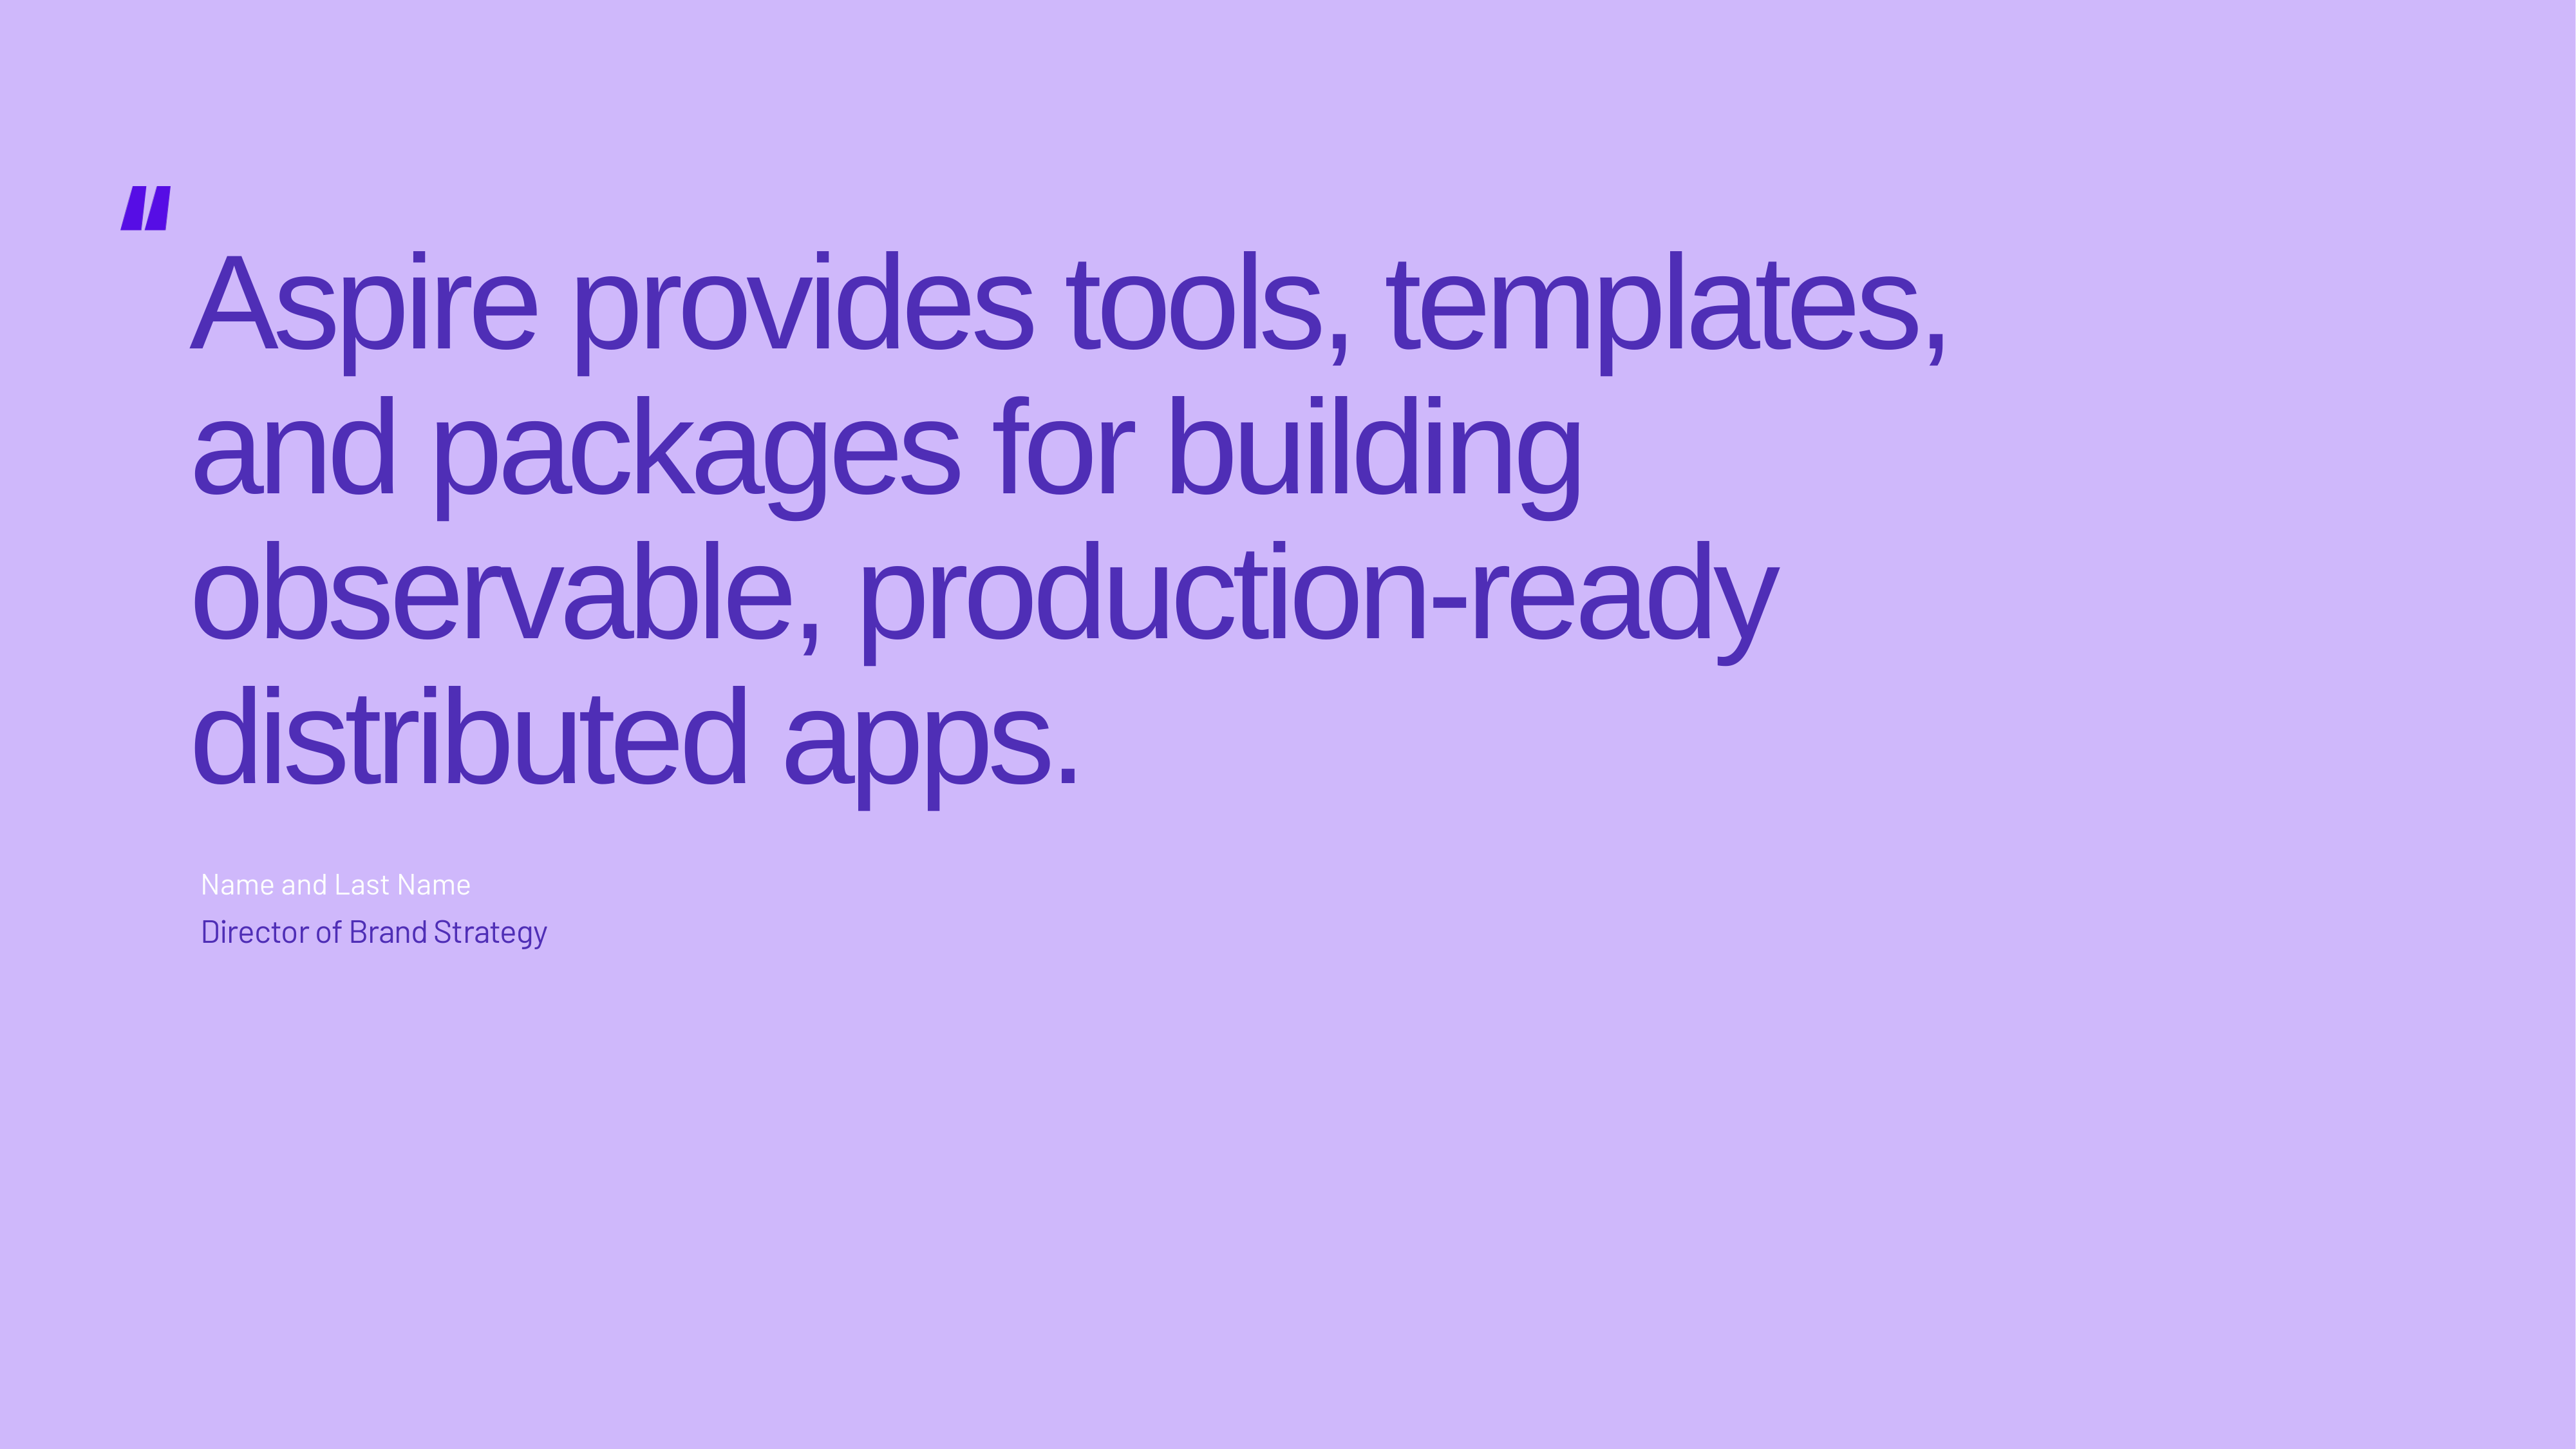

Aspire provides tools, templates, and packages for building observable, production-ready distributed apps.
Name and Last Name
Director of Brand Strategy